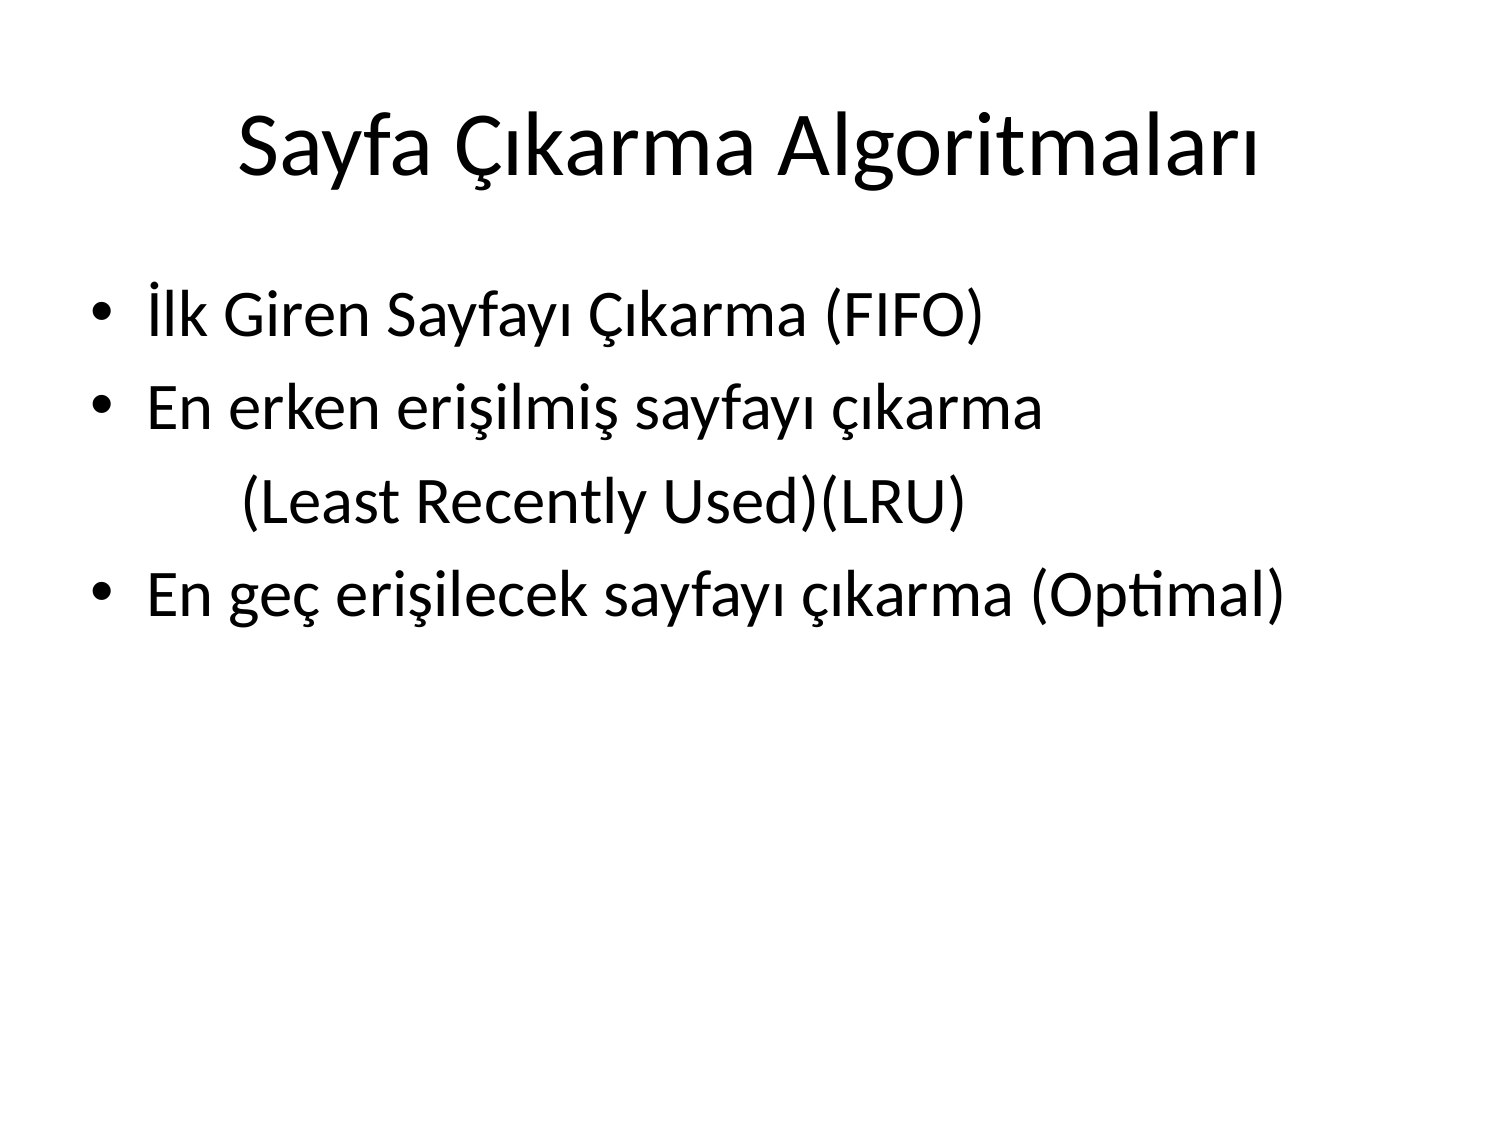

# Sayfa Çıkarma Algoritmaları
İlk Giren Sayfayı Çıkarma (FIFO)
En erken erişilmiş sayfayı çıkarma
	(Least Recently Used)(LRU)
En geç erişilecek sayfayı çıkarma (Optimal)